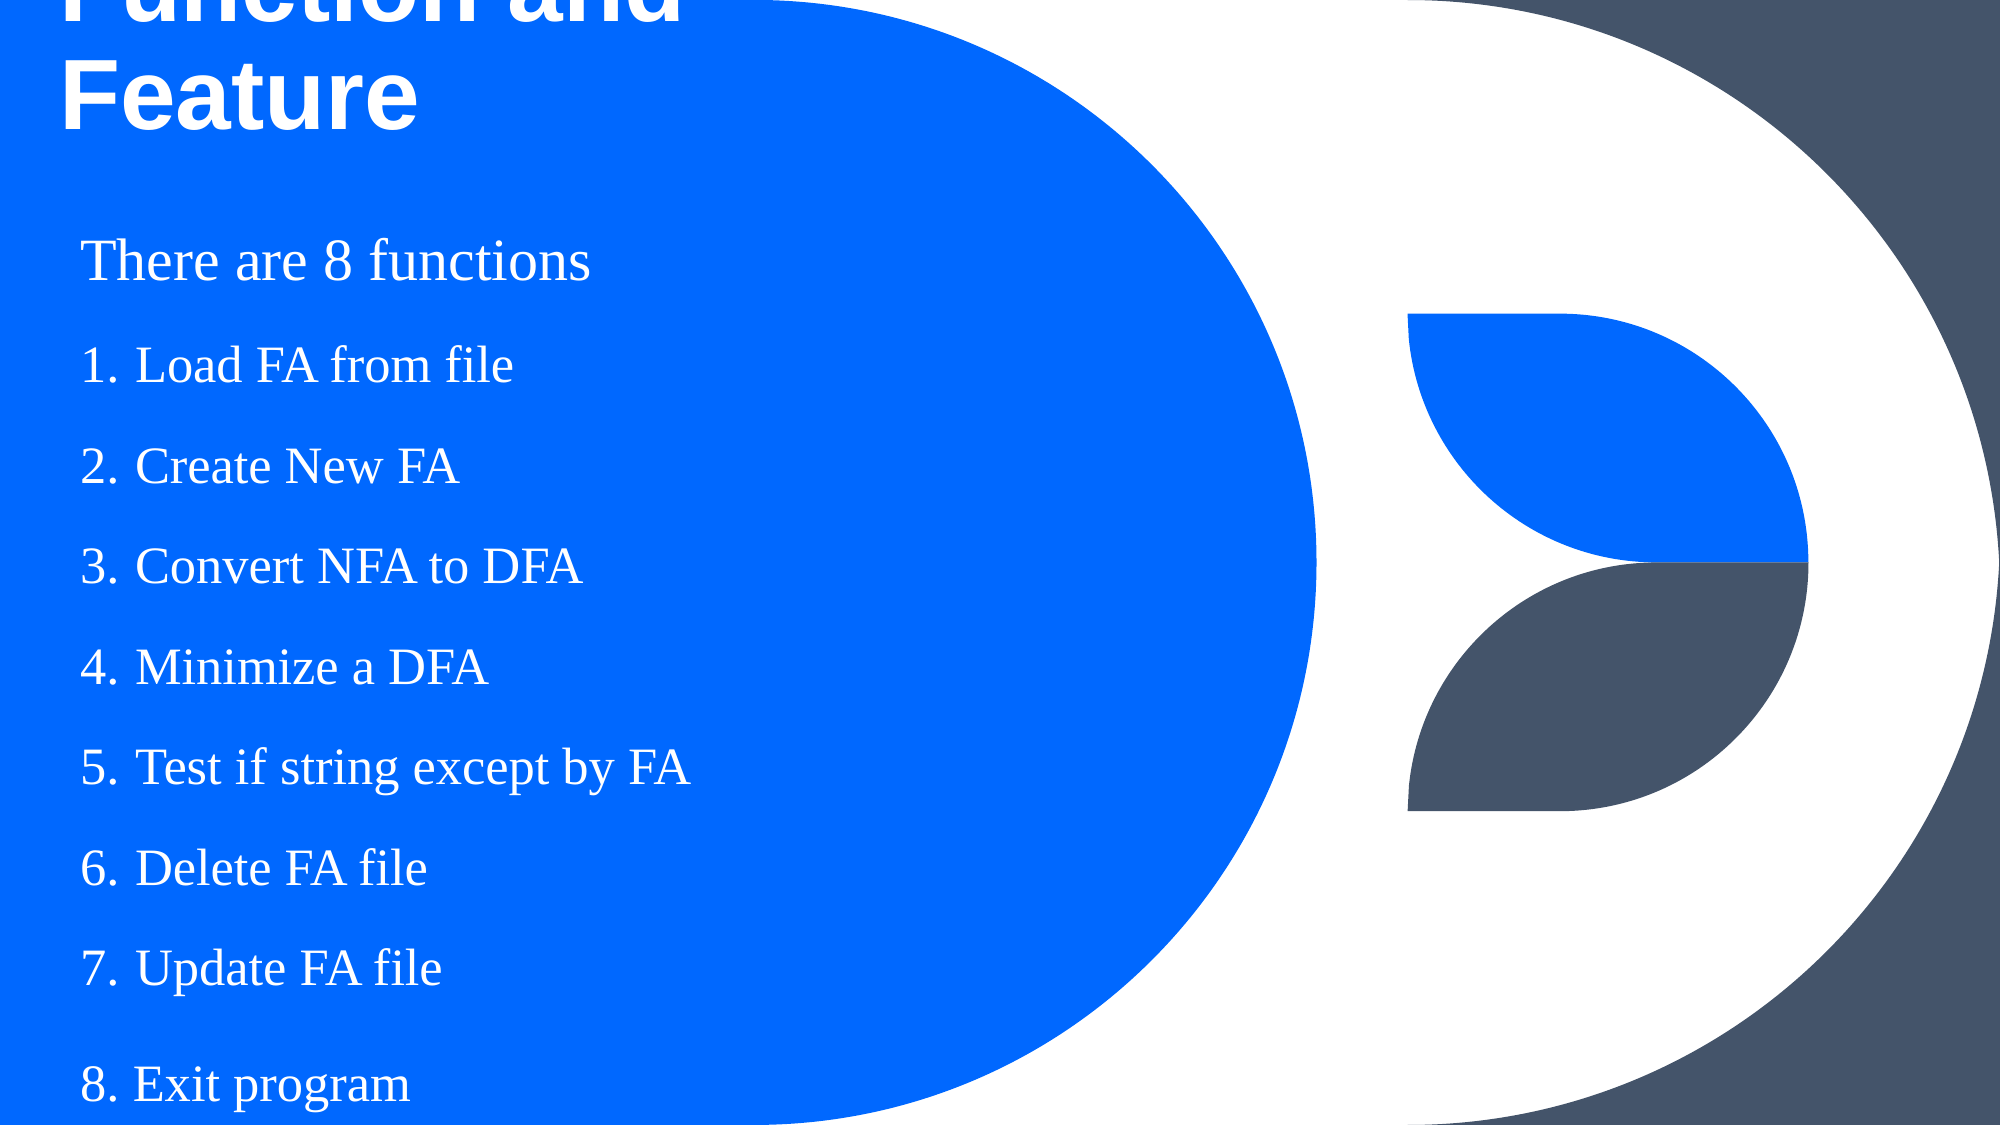

# Function and Feature
There are 8 functions
Load FA from file
Create New FA
Convert NFA to DFA
Minimize a DFA
Test if string except by FA
Delete FA file
Update FA file
8. Exit program